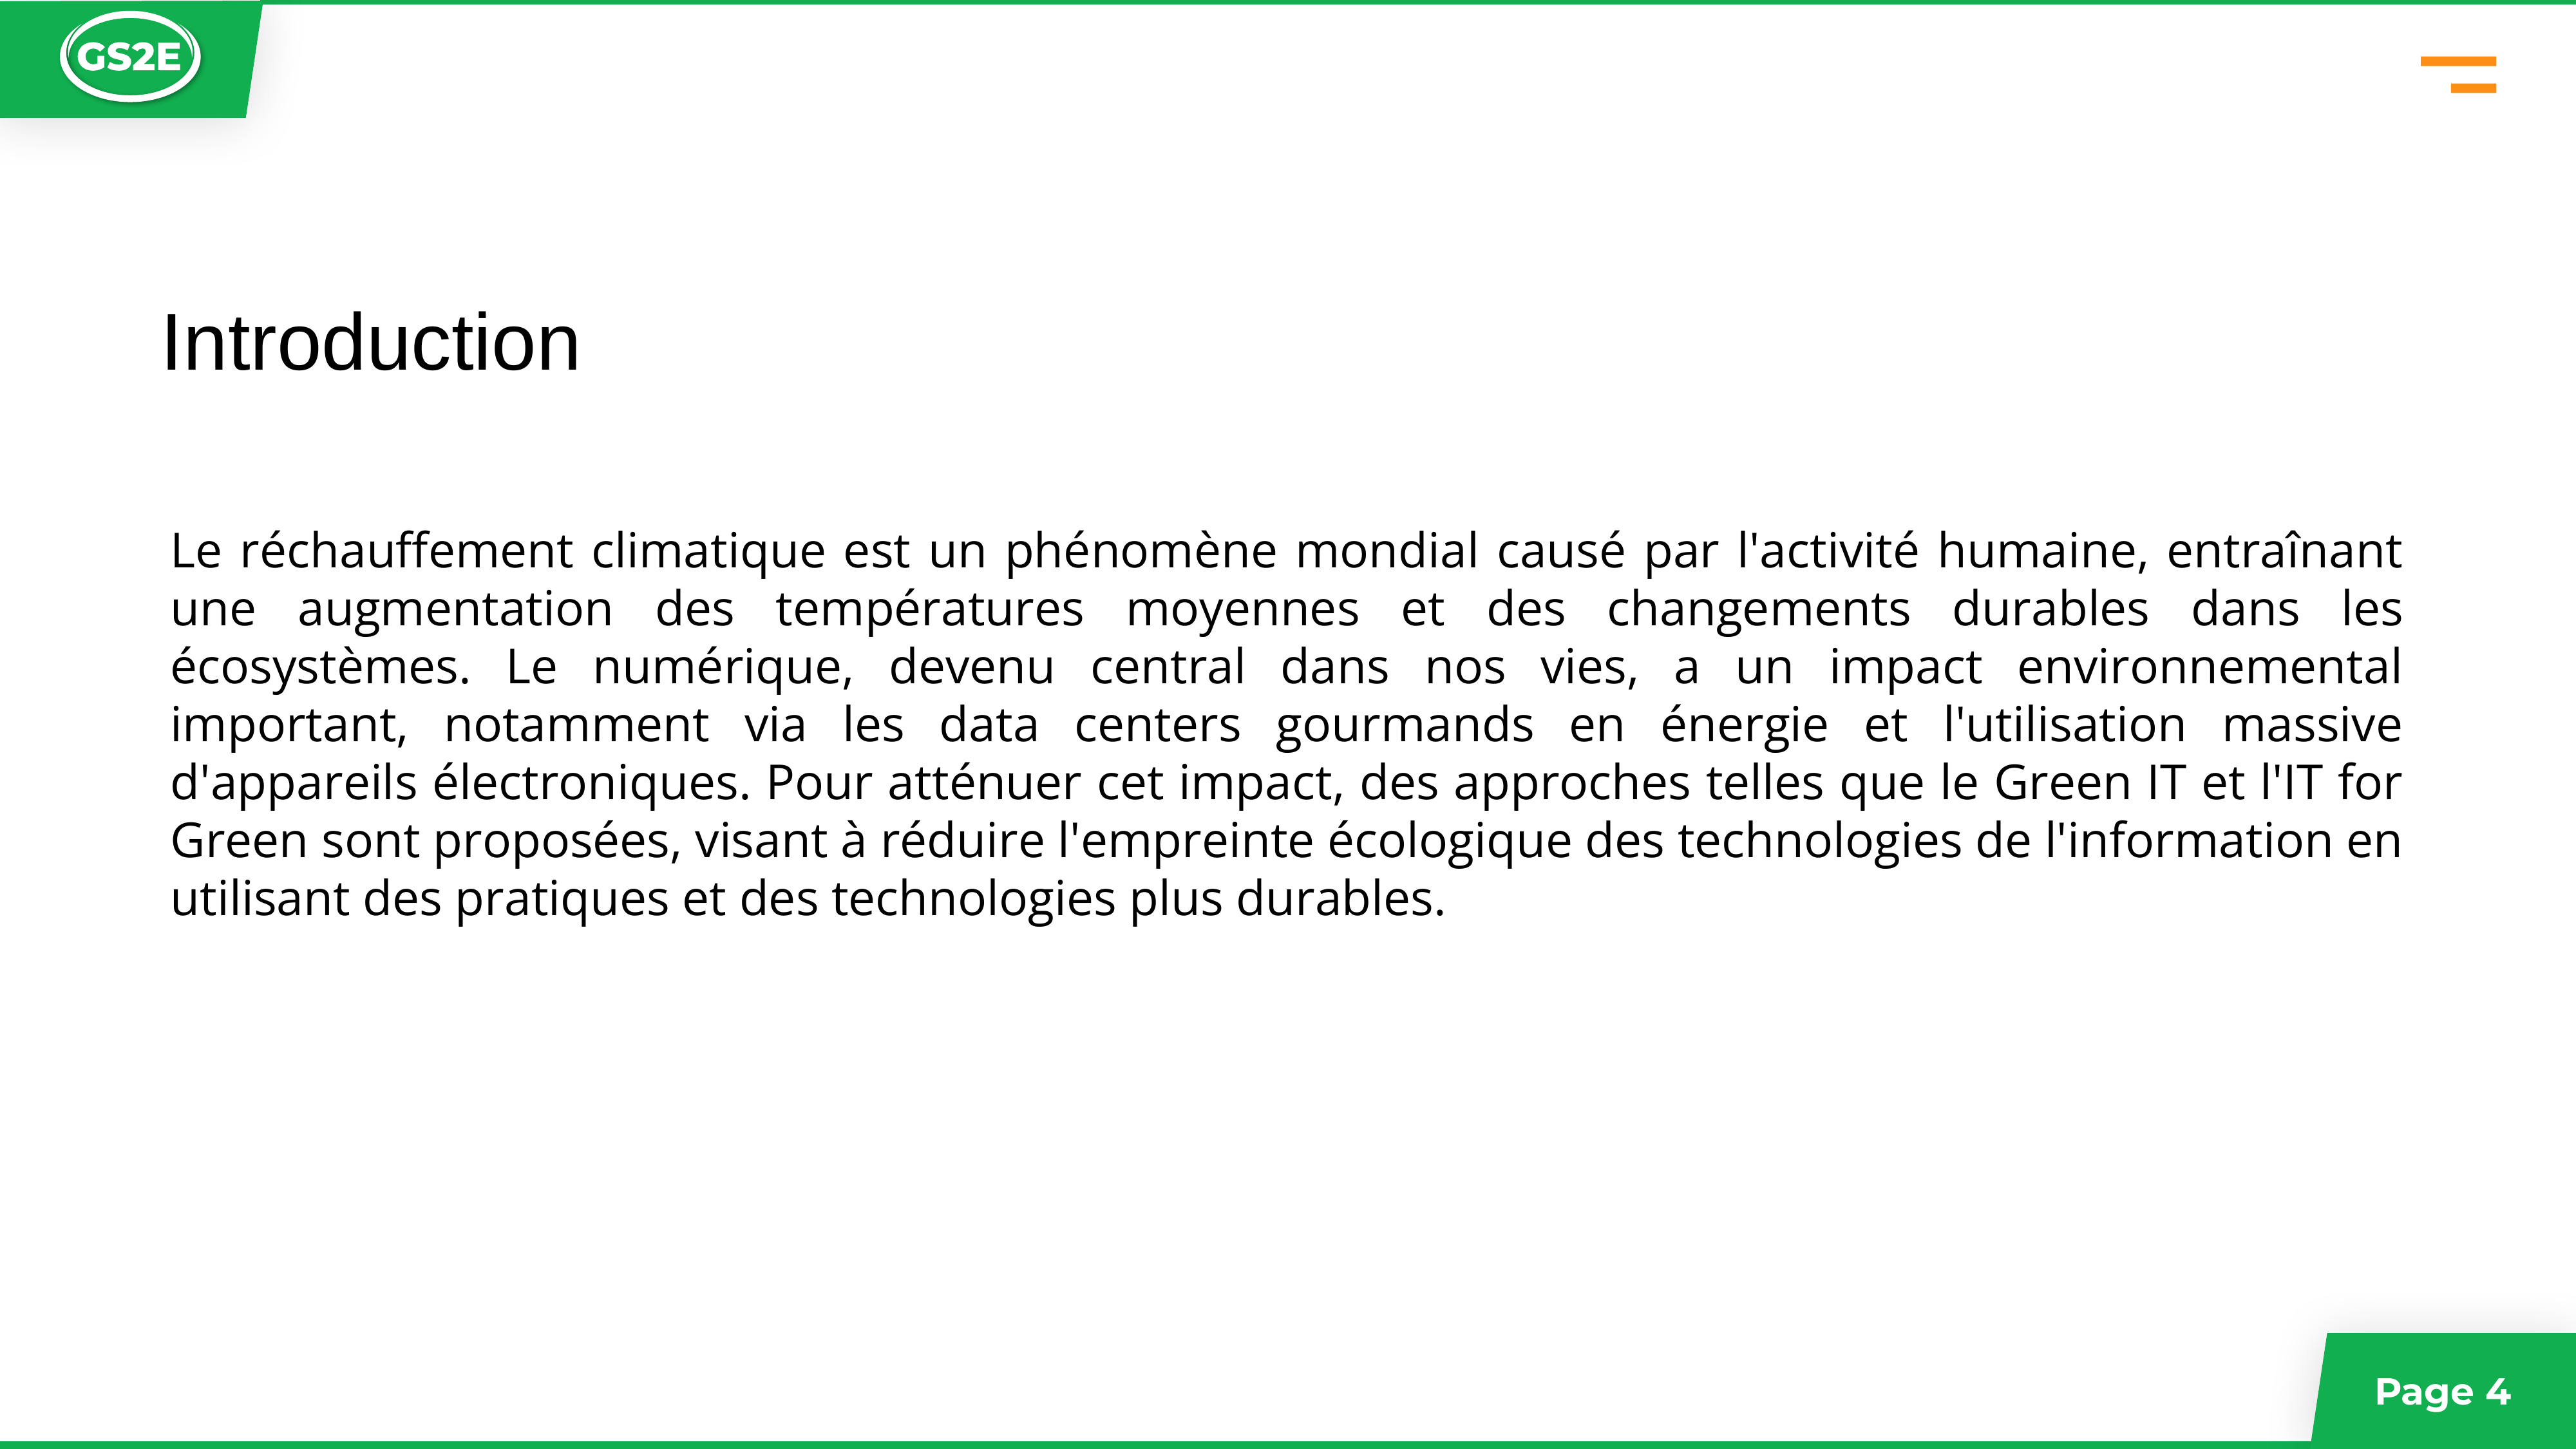

Introduction
Le réchauffement climatique est un phénomène mondial causé par l'activité humaine, entraînant une augmentation des températures moyennes et des changements durables dans les écosystèmes. Le numérique, devenu central dans nos vies, a un impact environnemental important, notamment via les data centers gourmands en énergie et l'utilisation massive d'appareils électroniques. Pour atténuer cet impact, des approches telles que le Green IT et l'IT for Green sont proposées, visant à réduire l'empreinte écologique des technologies de l'information en utilisant des pratiques et des technologies plus durables.